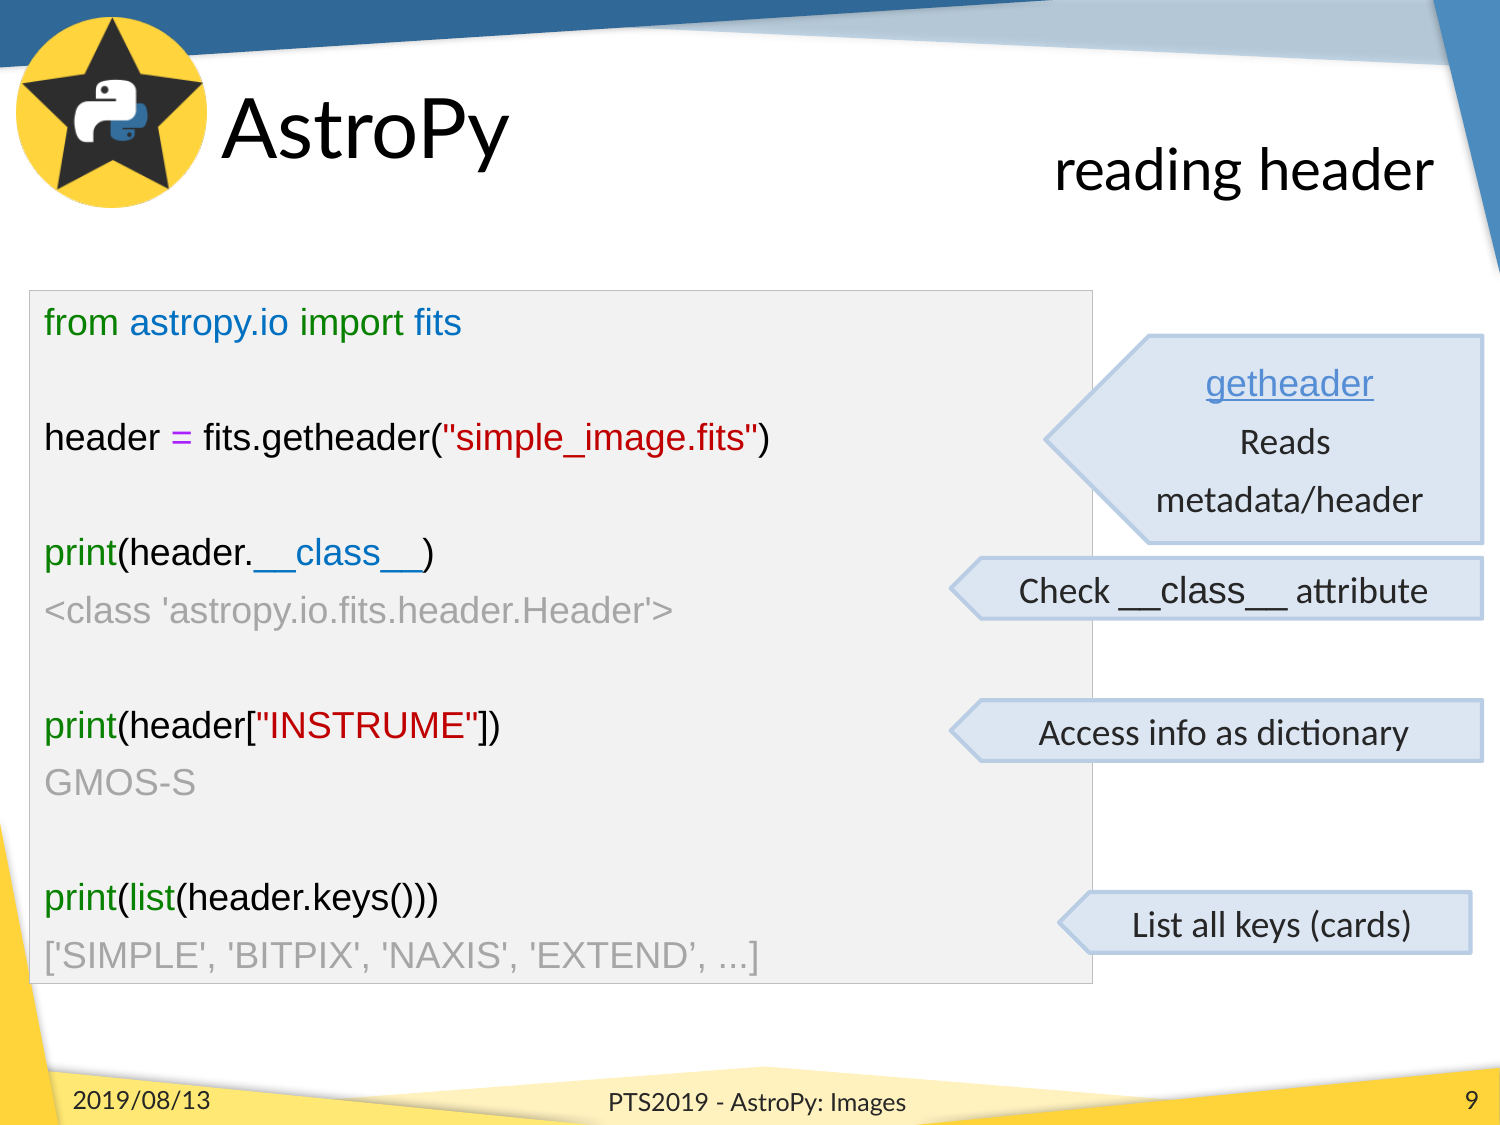

# AstroPy
reading header
from astropy.io import fits

header = fits.getheader("simple_image.fits")

print(header.__class__)
<class 'astropy.io.fits.header.Header'>

print(header["INSTRUME"])
GMOS-S

print(list(header.keys()))
['SIMPLE', 'BITPIX', 'NAXIS', 'EXTEND’, ...]
getheader
Reads
metadata/header
Check __class__ attribute
Access info as dictionary
List all keys (cards)
PTS2019 - AstroPy: Images
2019/08/13
9